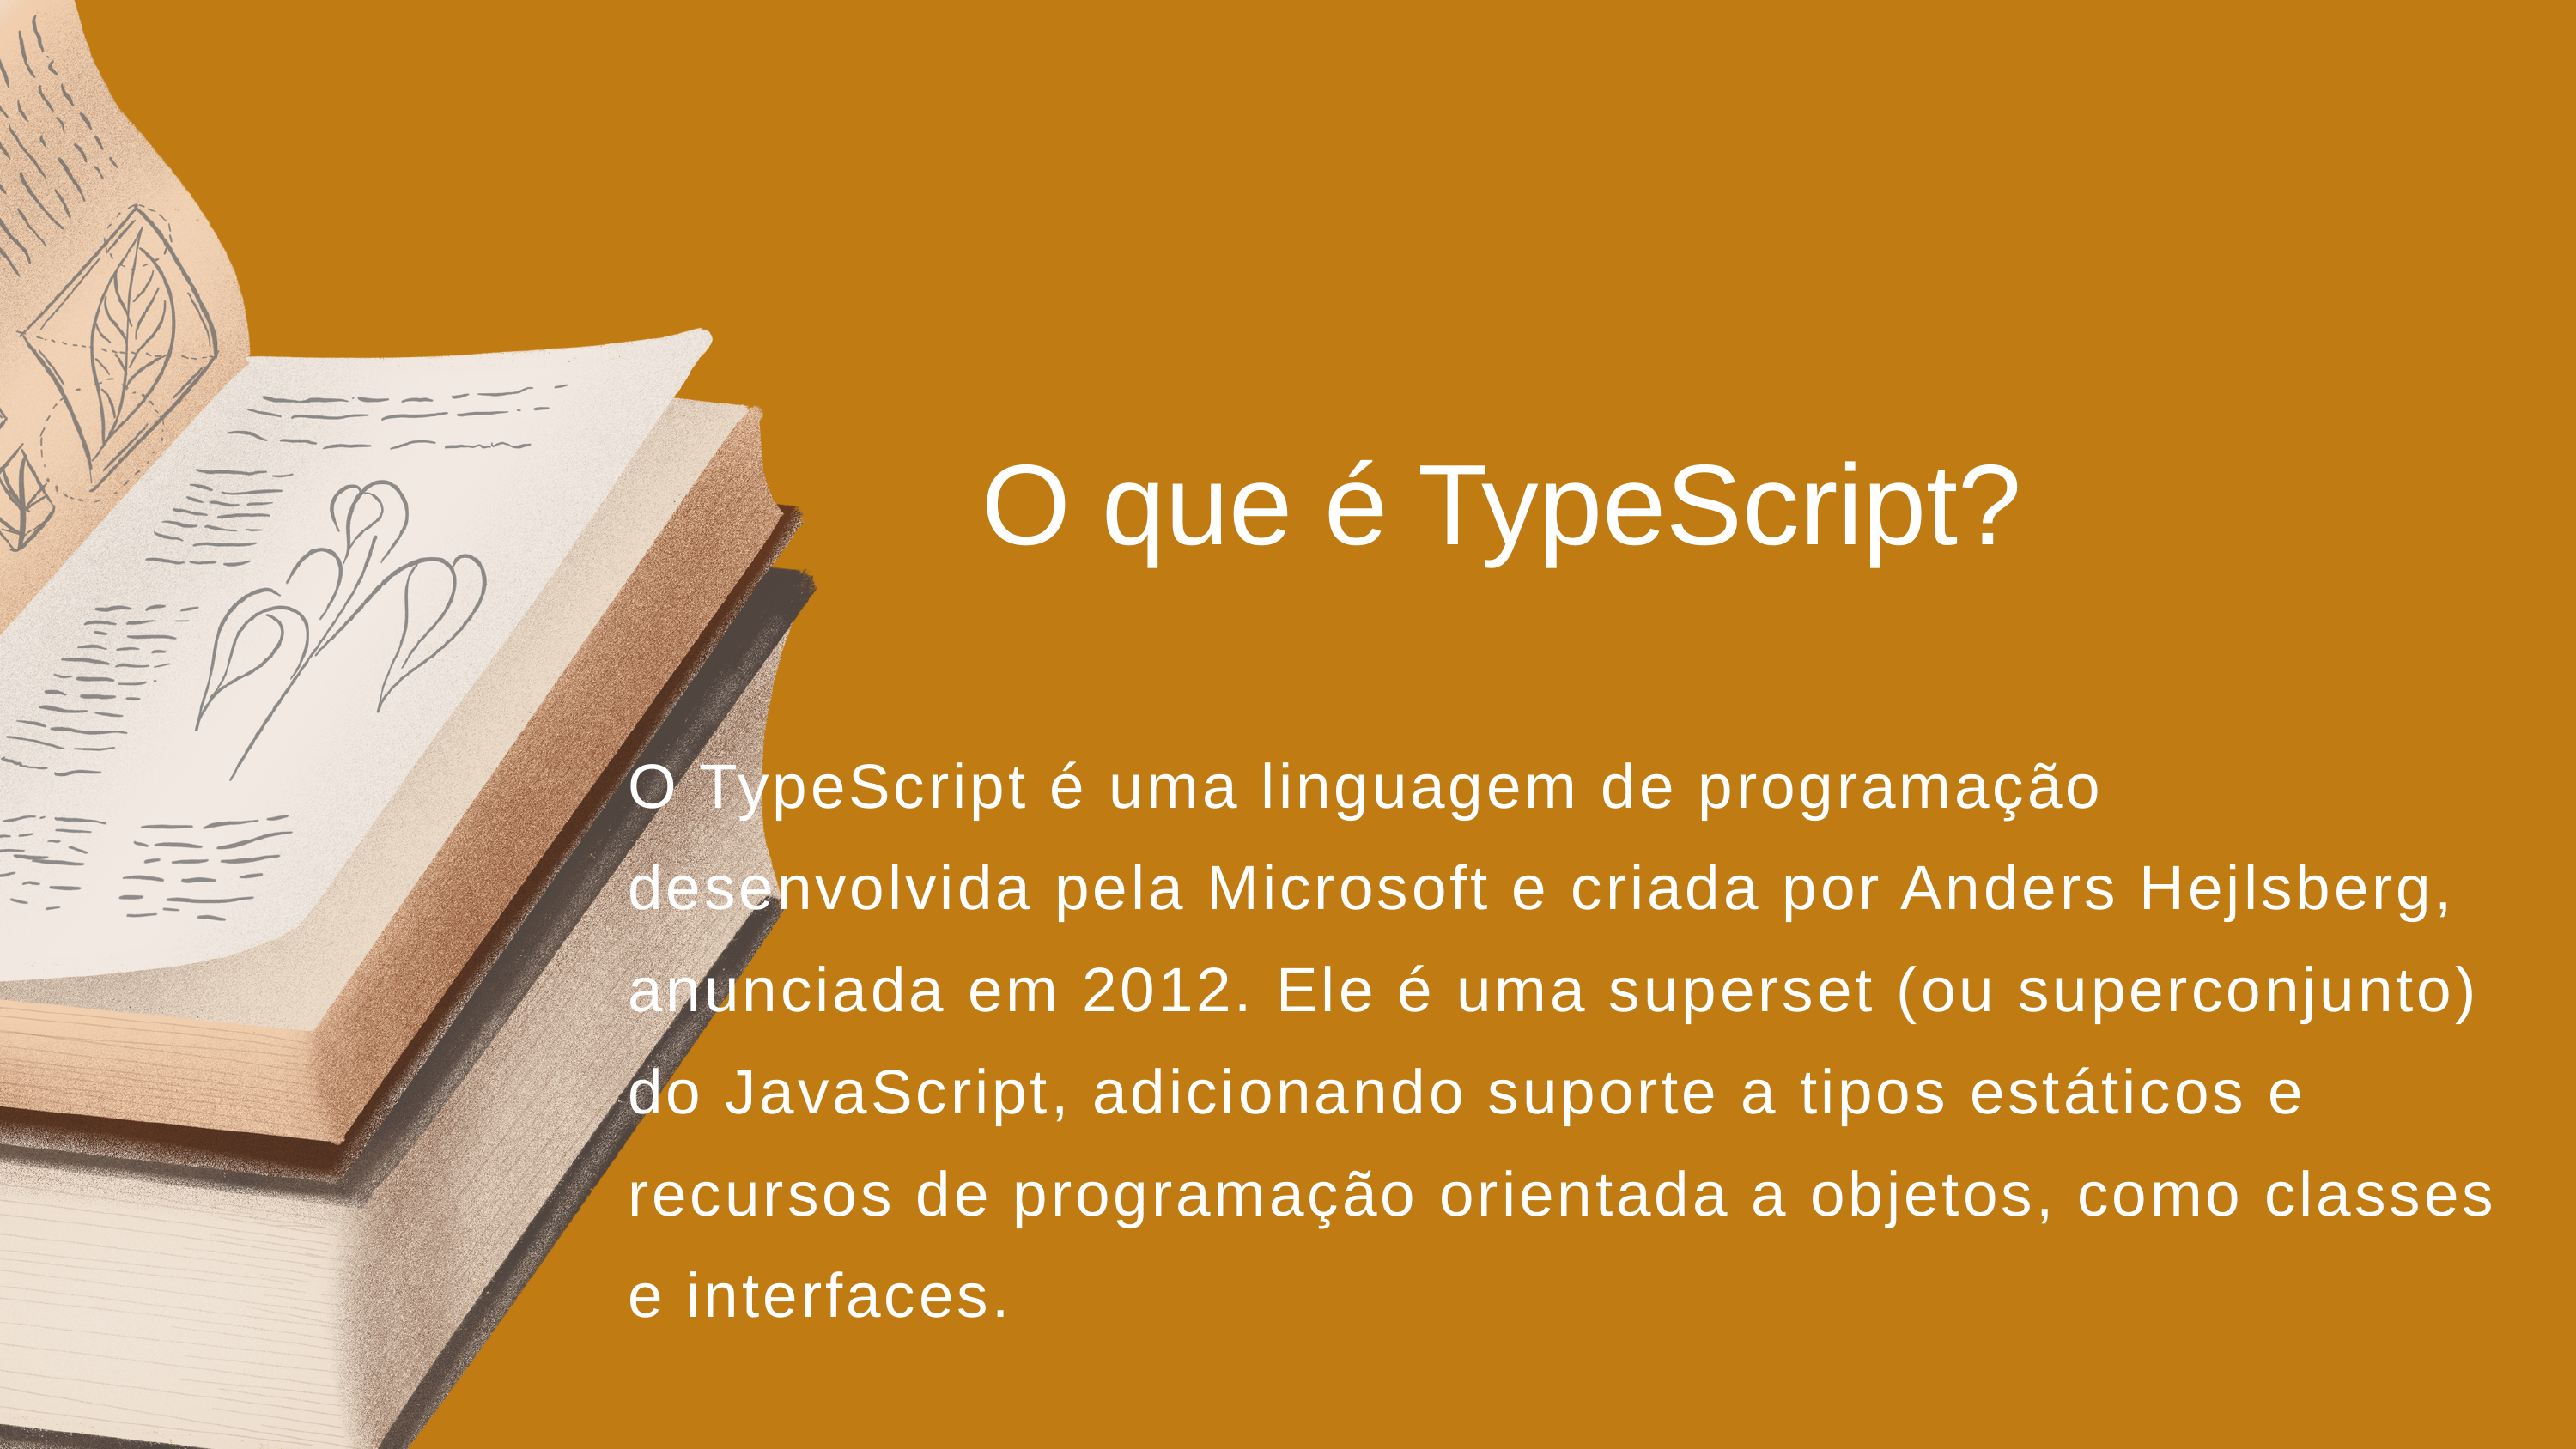

O que é TypeScript?
O TypeScript é uma linguagem de programação desenvolvida pela Microsoft e criada por Anders Hejlsberg, anunciada em 2012. Ele é uma superset (ou superconjunto) do JavaScript, adicionando suporte a tipos estáticos e recursos de programação orientada a objetos, como classes e interfaces.